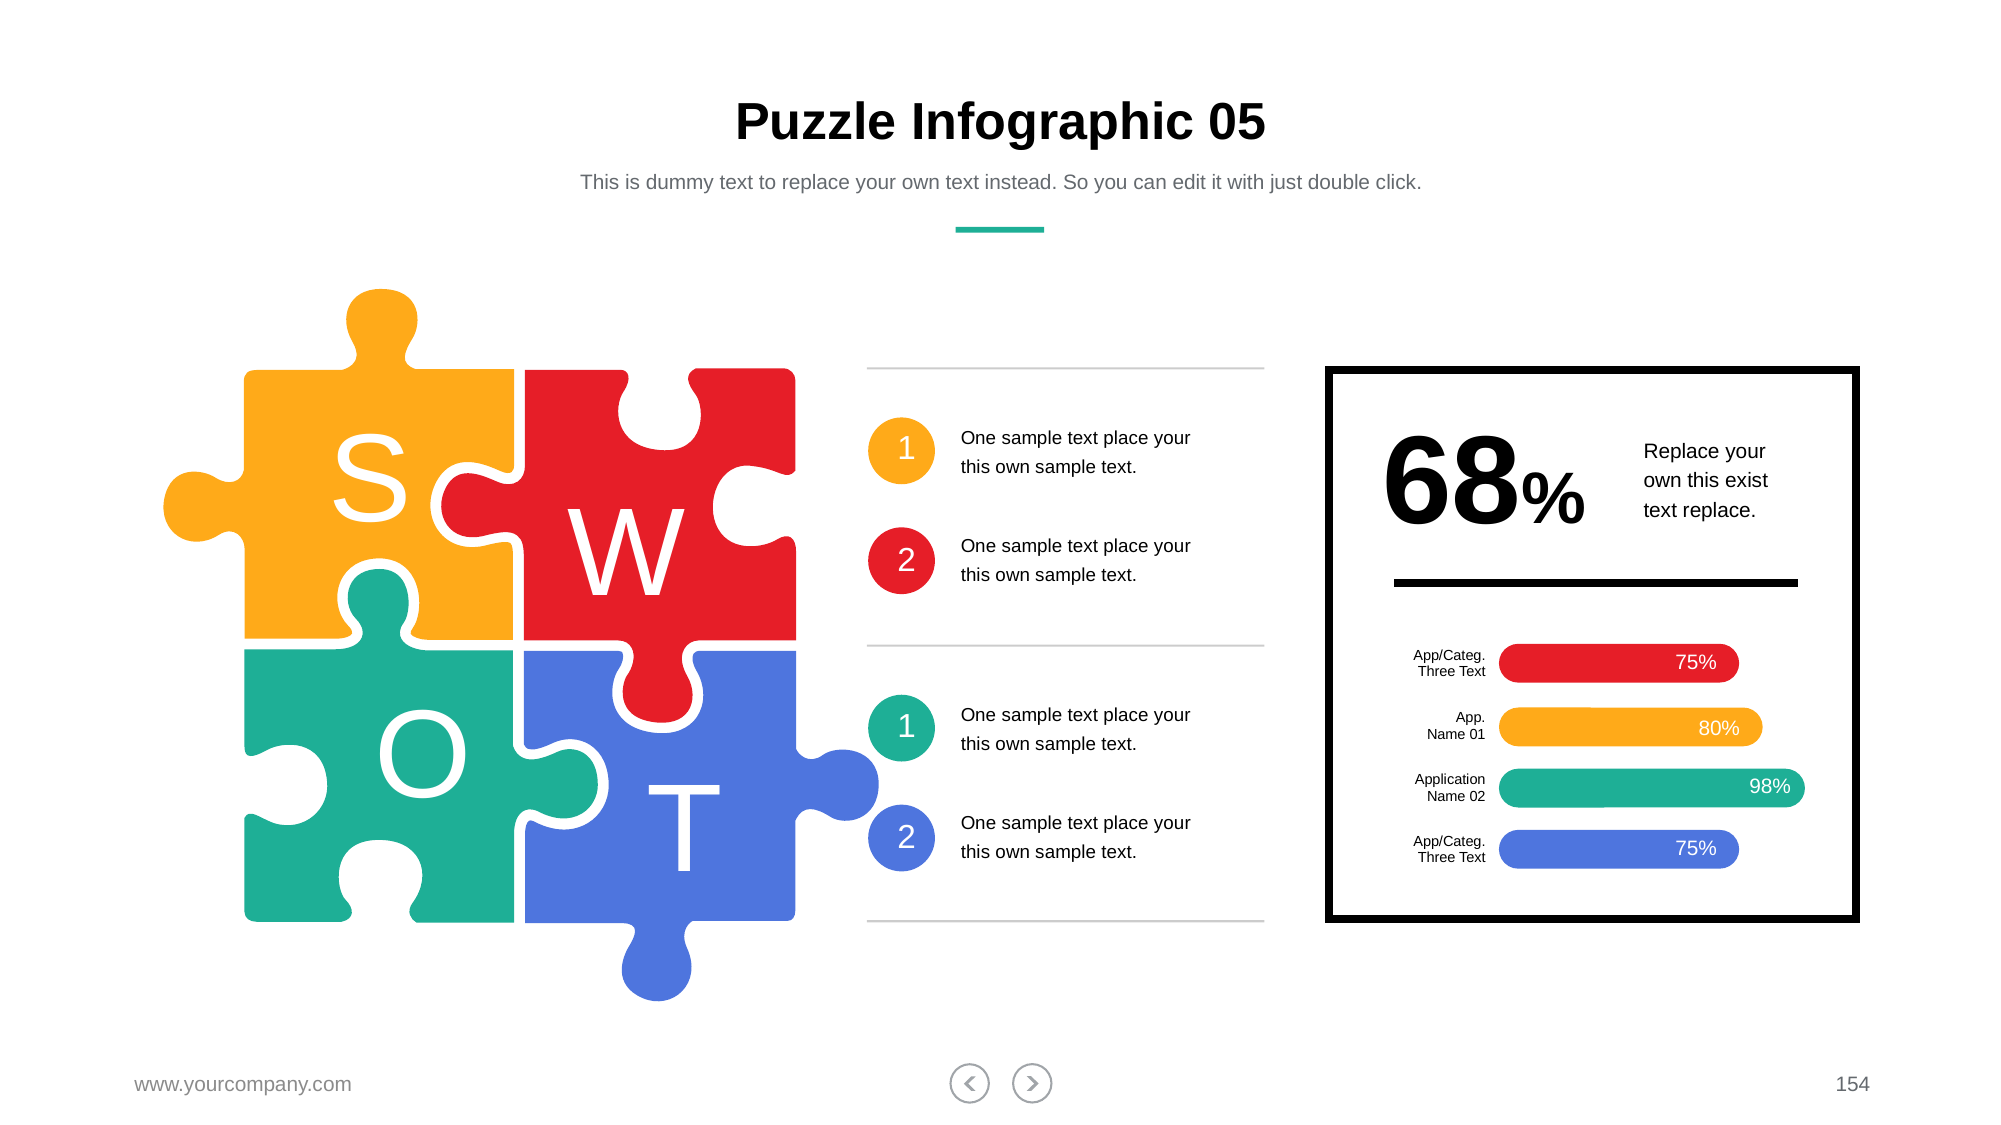

# Puzzle Infographic 05
This is dummy text to replace your own text instead. So you can edit it with just double click.

S
68%
One sample text place your this own sample text.

1
Replace your own this exist text replace.
W
One sample text place your this own sample text.

2

App/Categ.
Three Text
75%

O
One sample text place your this own sample text.

1
App.
Name 01
80%

T
Application
Name 02
98%

One sample text place your this own sample text.

2
App/Categ.
Three Text
75%

www.yourcompany.com
154